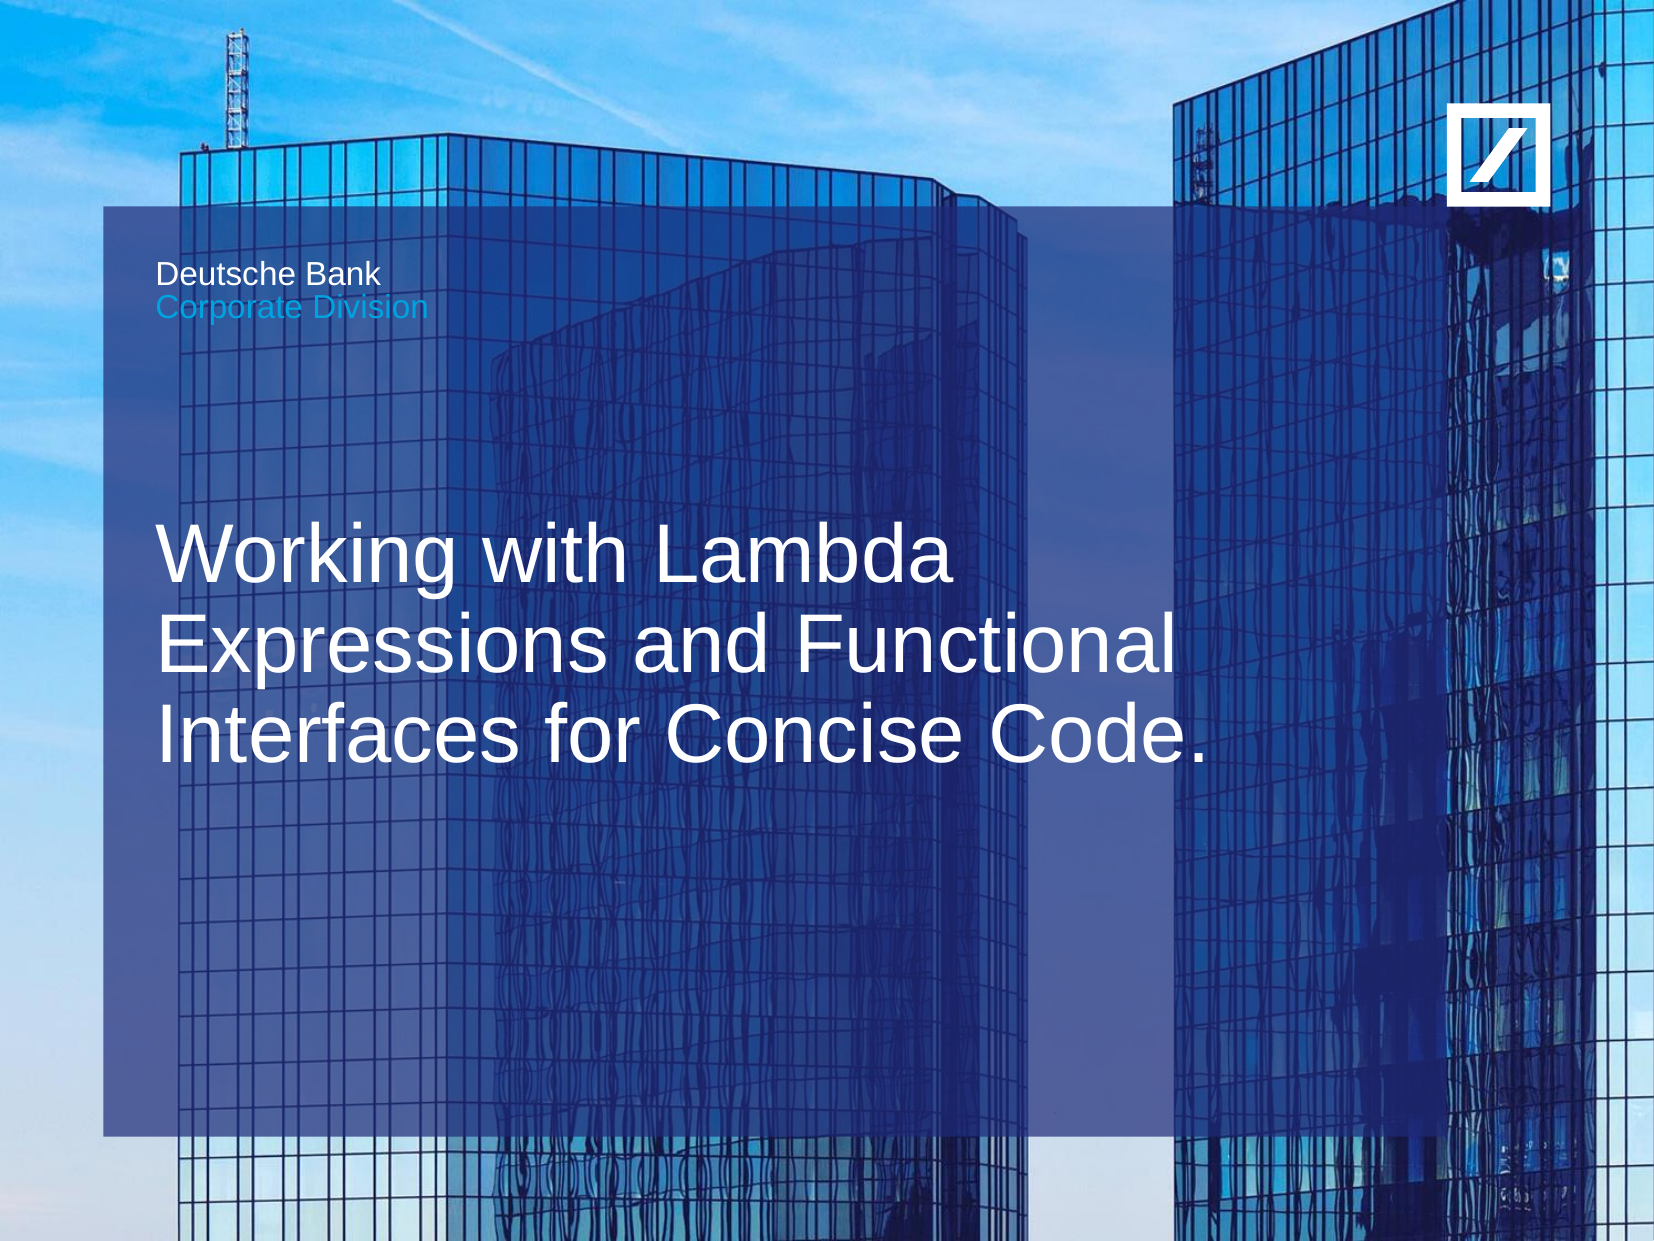

Working with Lambda Expressions and Functional Interfaces for Concise Code.